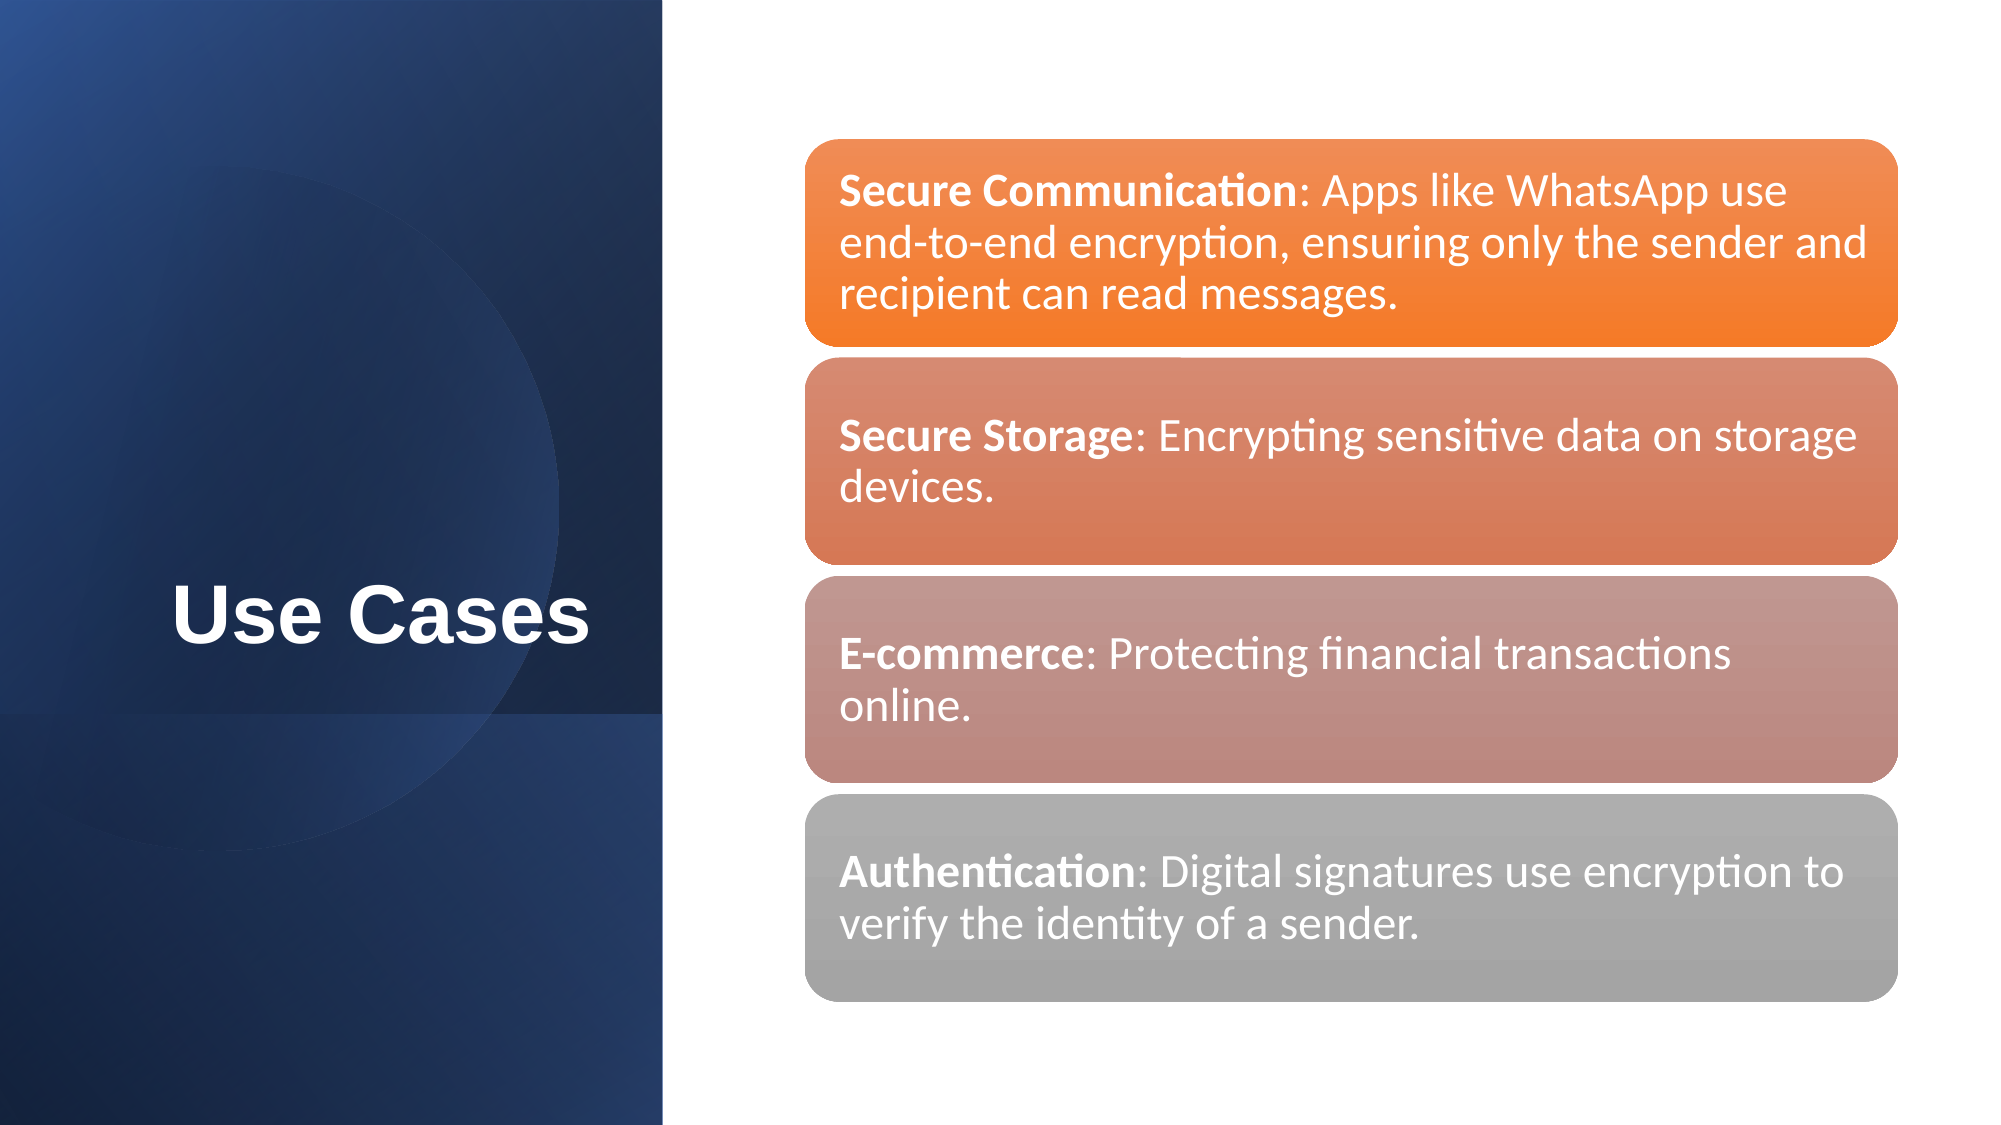

Secure Communication: Apps like WhatsApp use end-to-end encryption, ensuring only the sender and recipient can read messages.
Secure Storage: Encrypting sensitive data on storage devices.
E-commerce: Protecting financial transactions online.
Authentication: Digital signatures use encryption to verify the identity of a sender.

# Use Cases